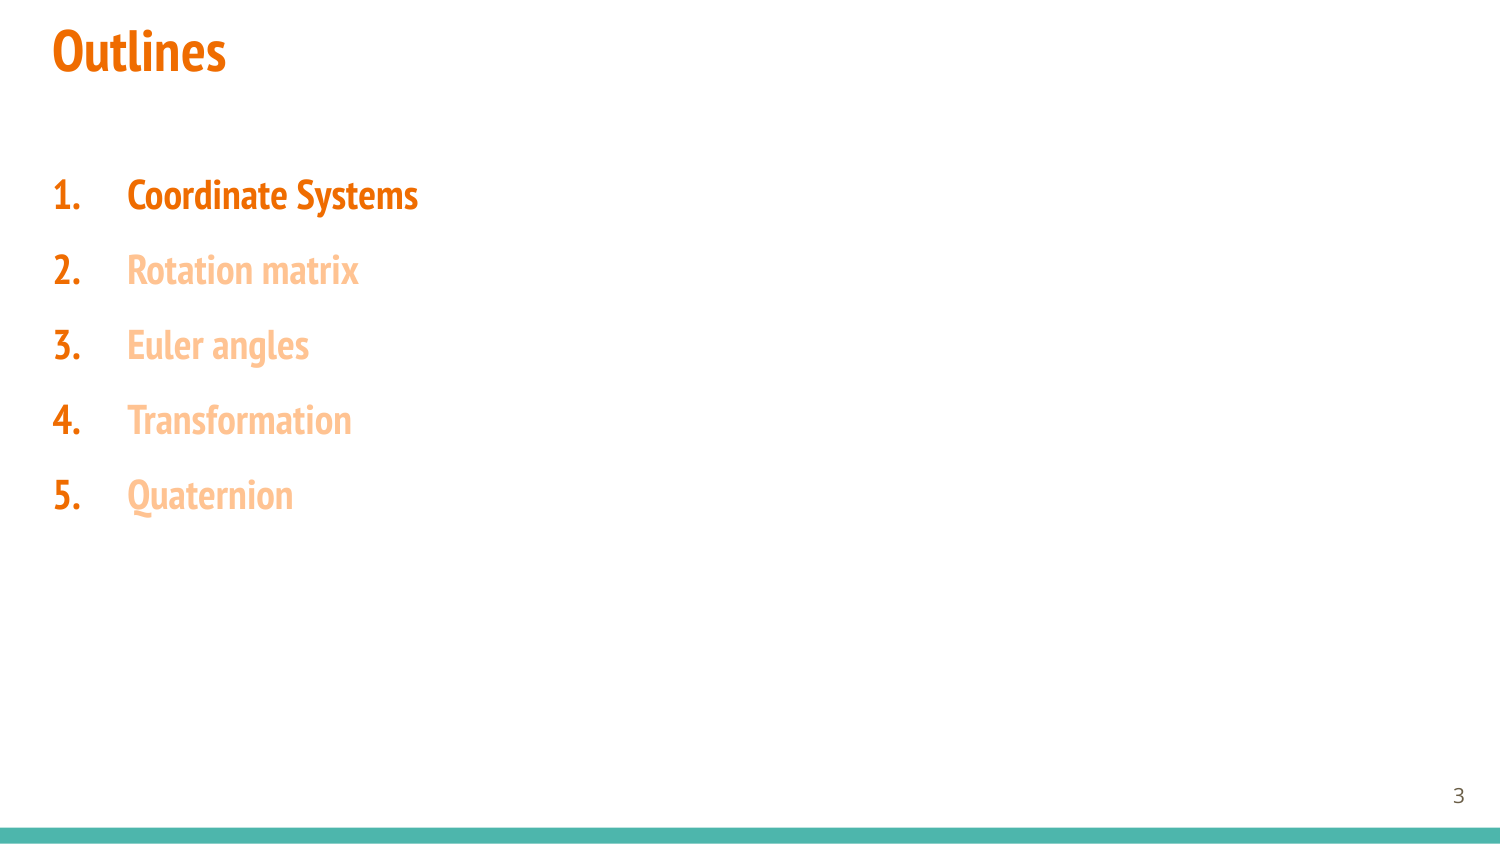

# Outlines
Coordinate Systems
Rotation matrix
Euler angles
Transformation
Quaternion
3